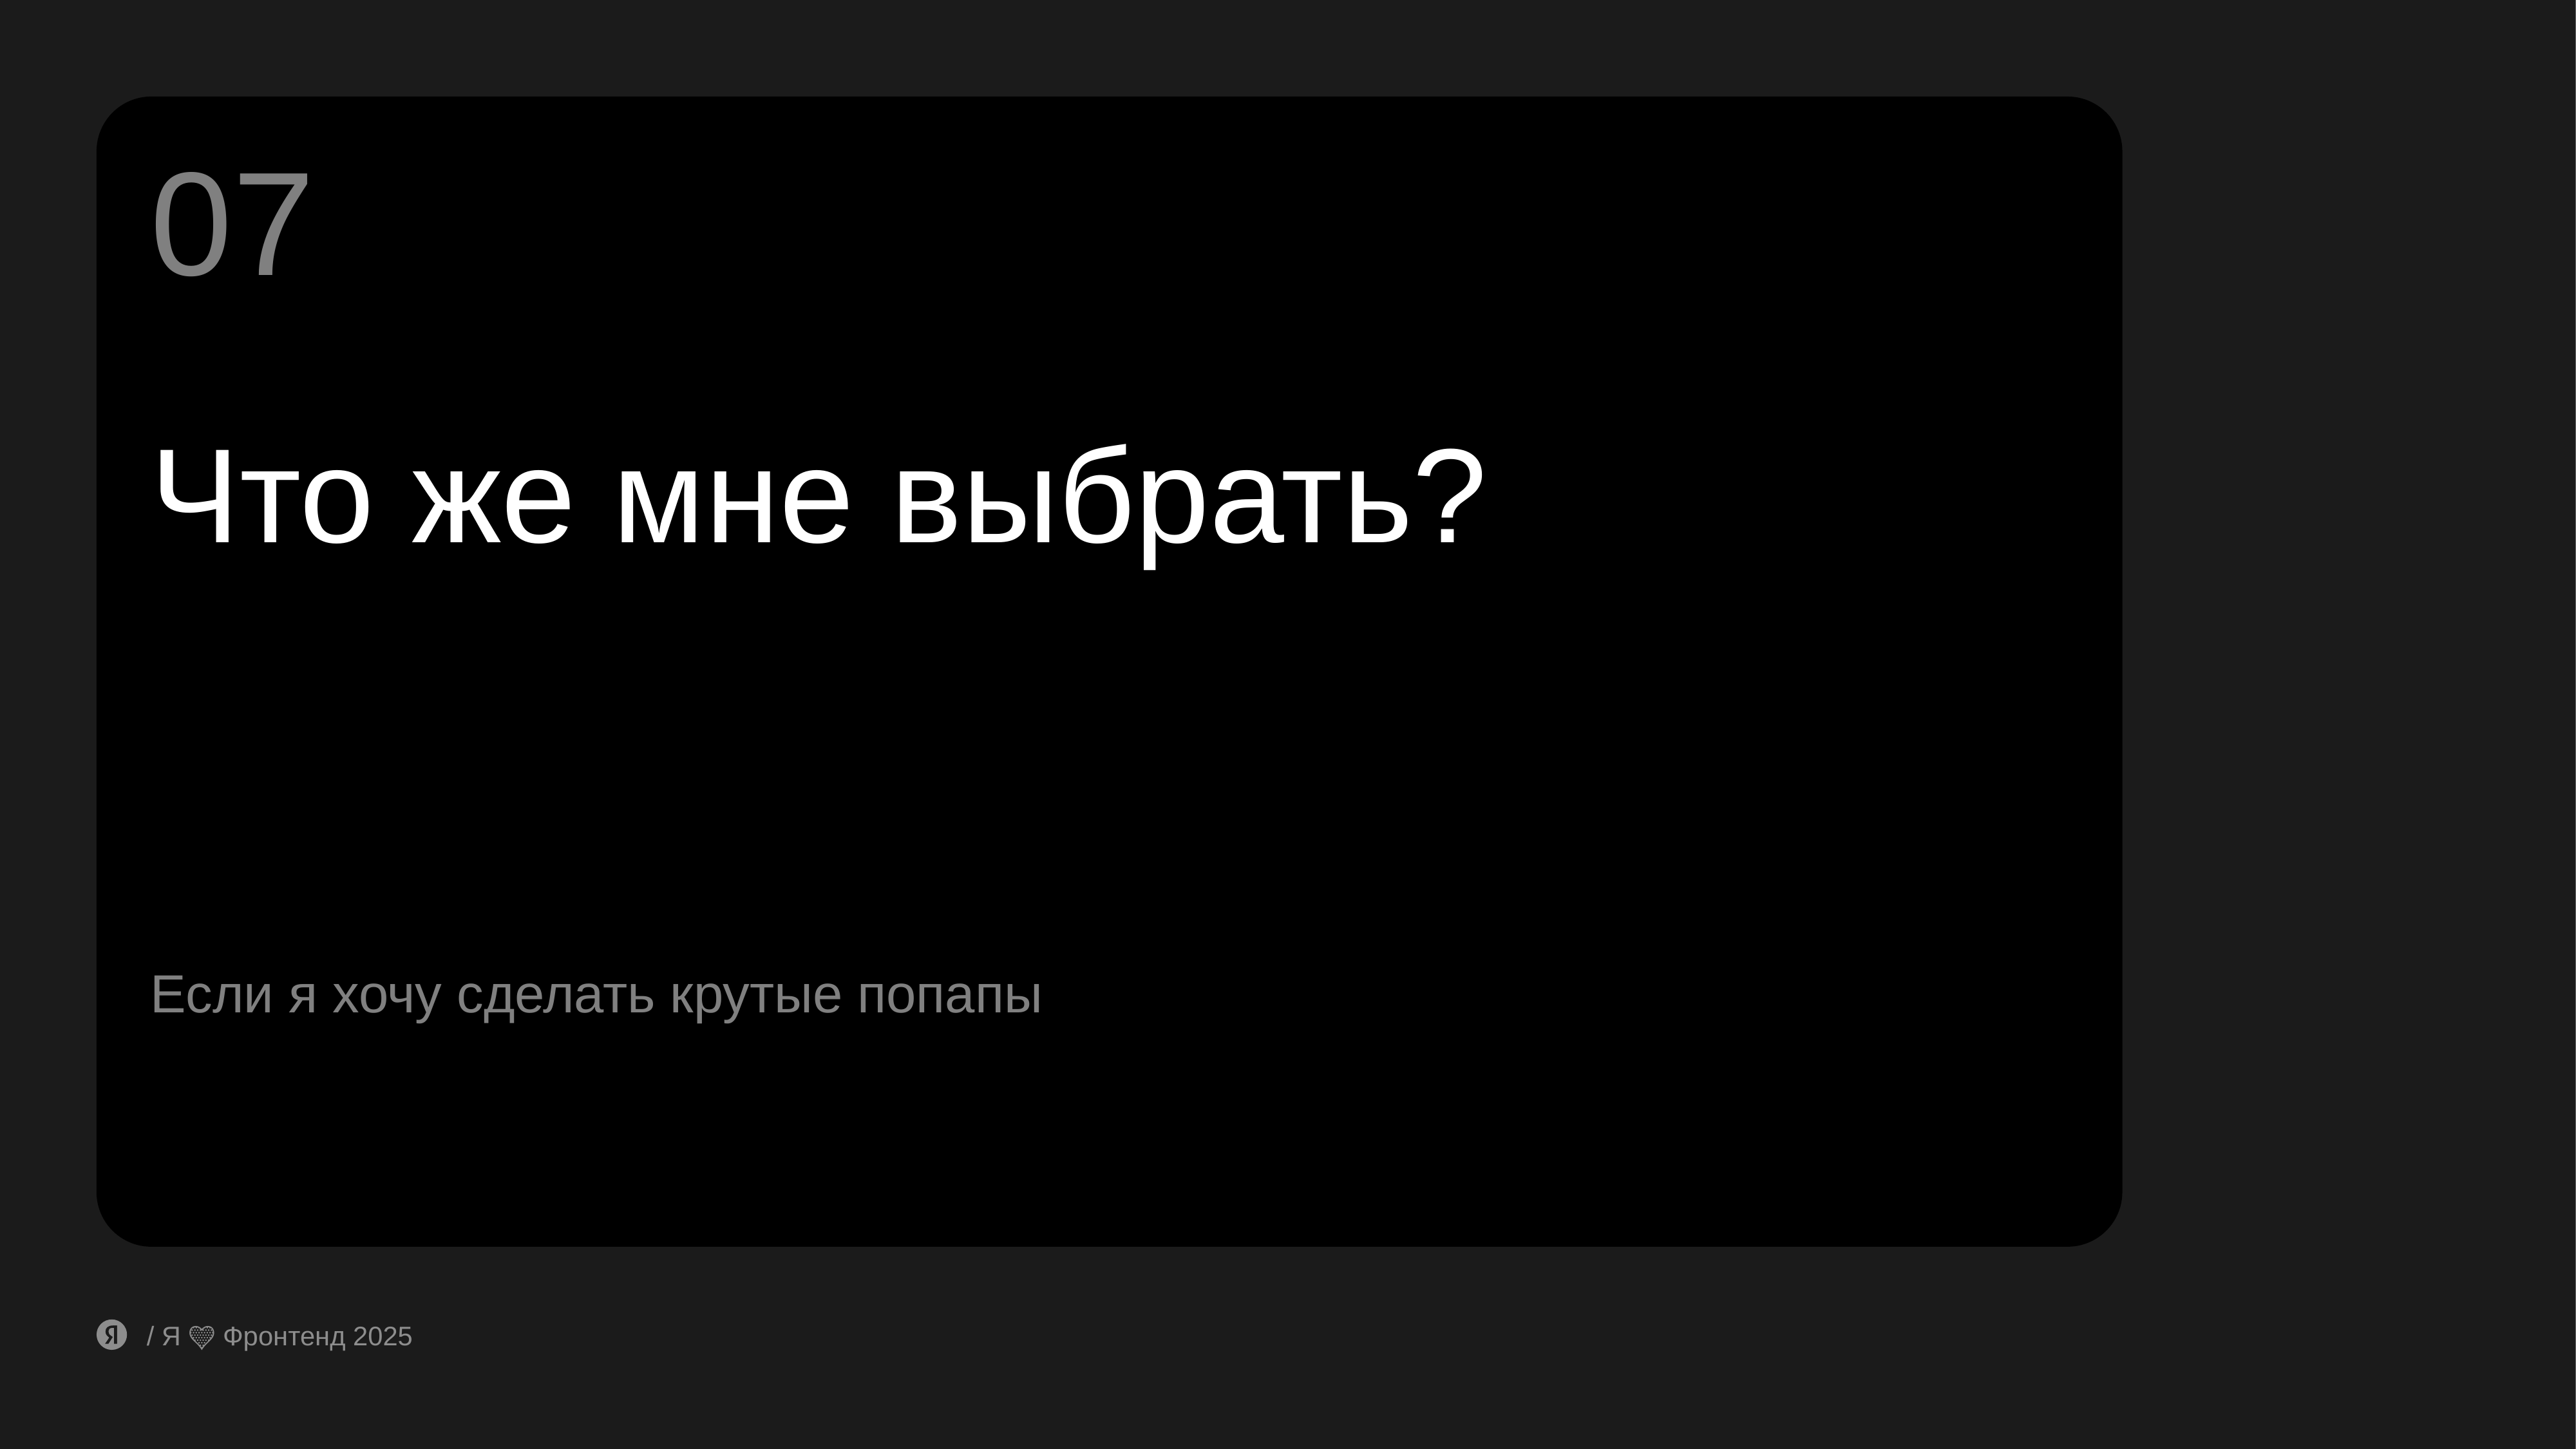

07
# Что же мне выбрать?
Если я хочу сделать крутые попапы
/ Я 💛 Фронтенд 2025